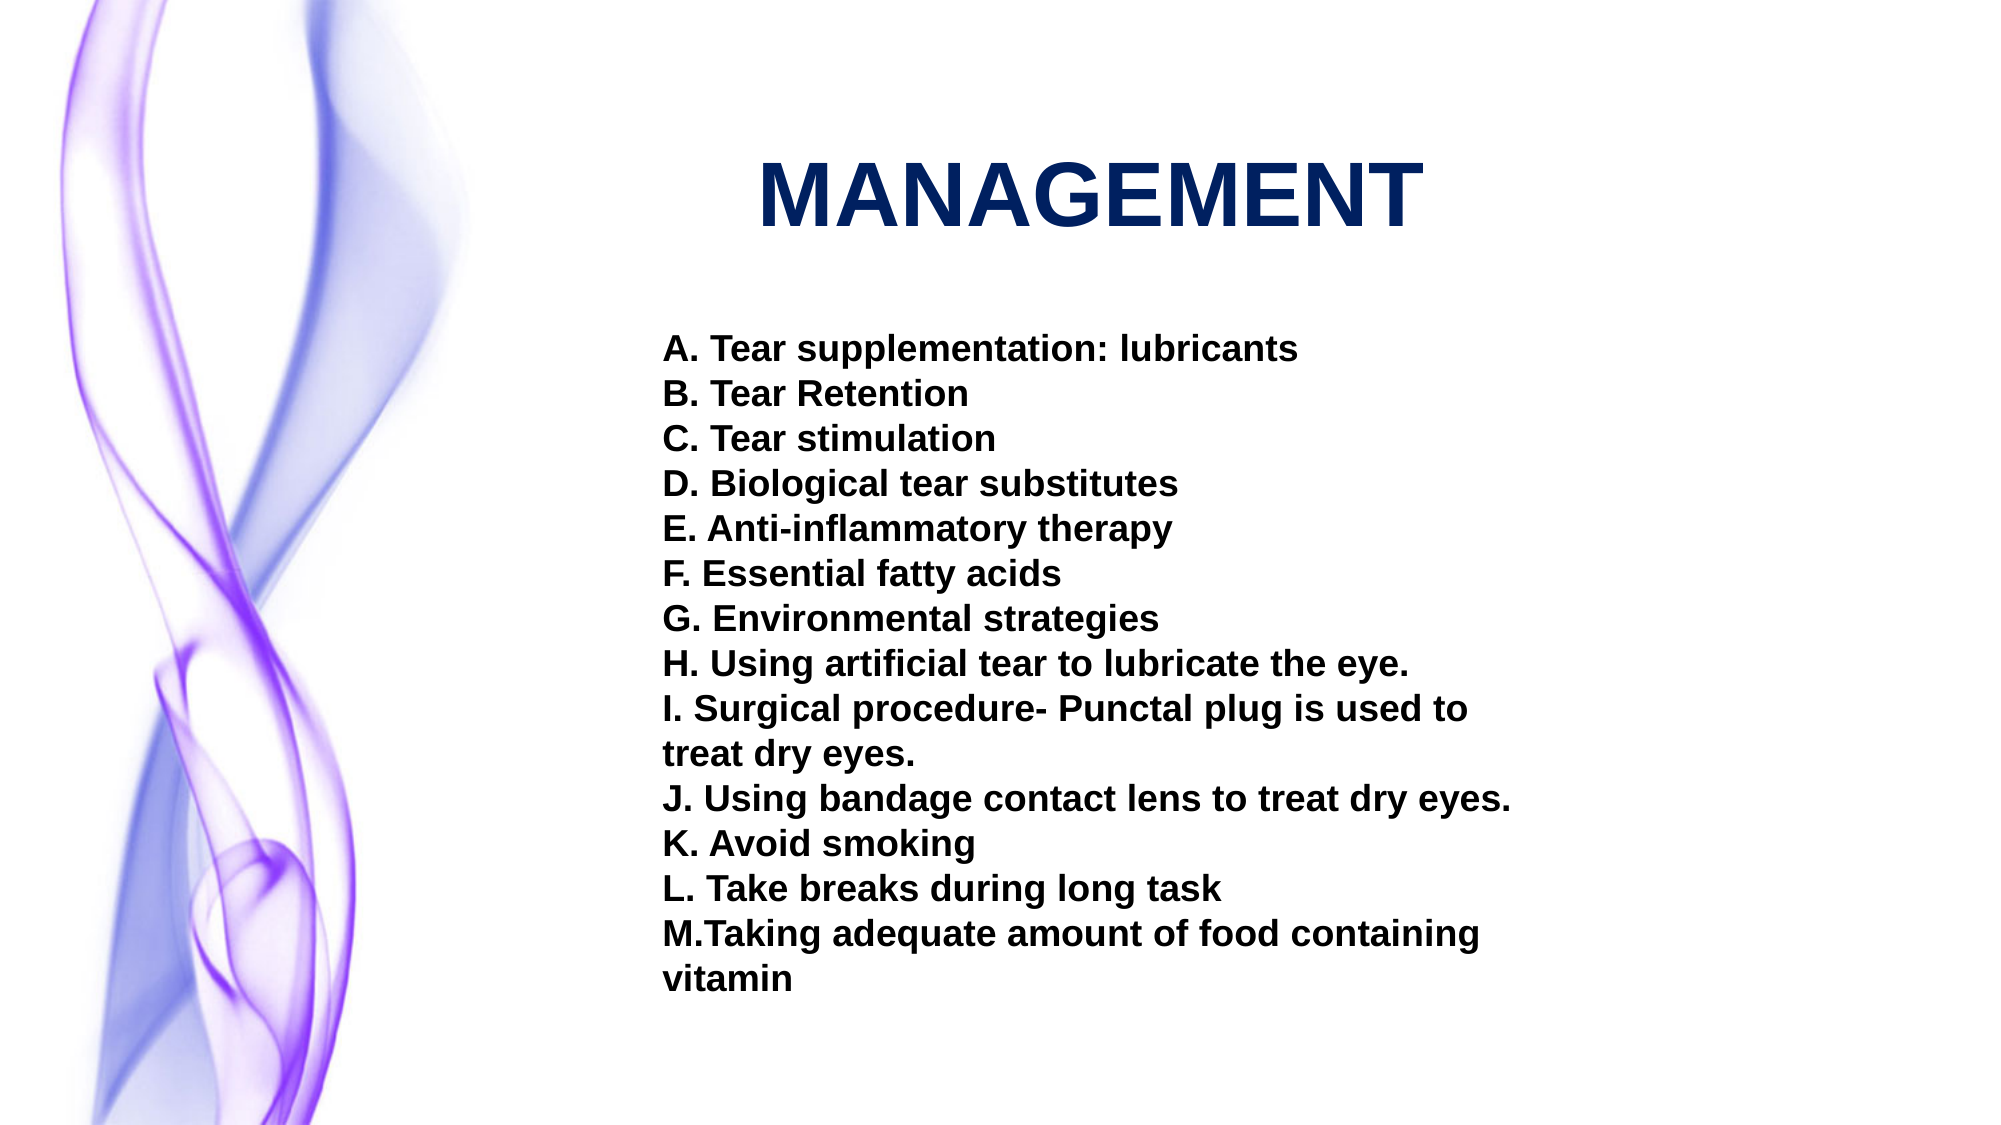

MANAGEMENT
A. Tear supplementation: lubricants
B. Tear Retention
C. Tear stimulation
D. Biological tear substitutes
E. Anti-inflammatory therapy
F. Essential fatty acids
G. Environmental strategies
H. Using artificial tear to lubricate the eye.
I. Surgical procedure- Punctal plug is used to treat dry eyes.
J. Using bandage contact lens to treat dry eyes.
K. Avoid smoking
L. Take breaks during long task
M.Taking adequate amount of food containing vitamin